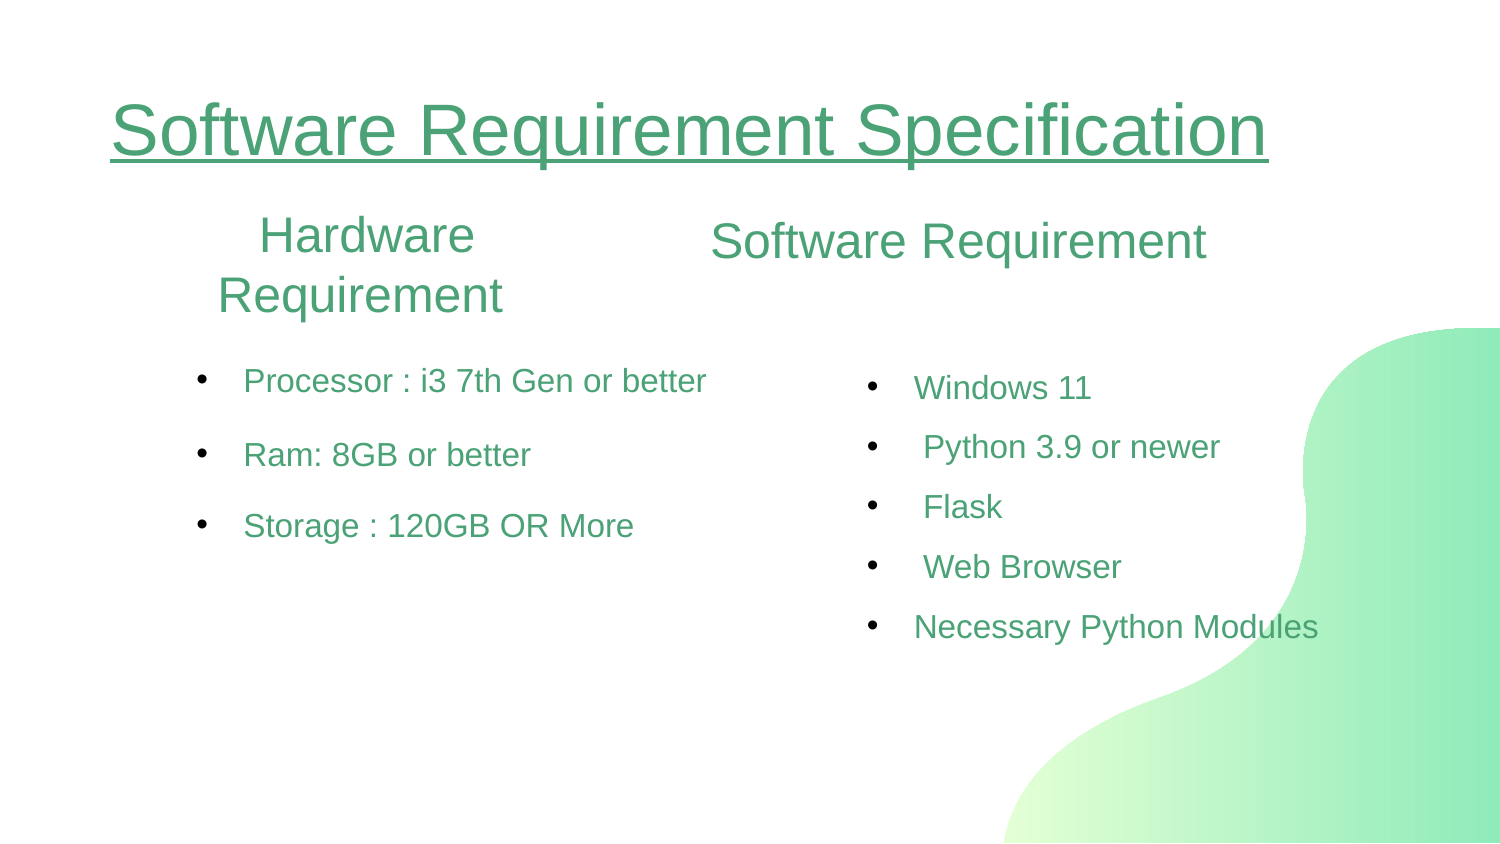

Software Requirement Specification
# Hardware Requirement
Software Requirement
Processor : i3 7th Gen or better
Windows 11
 Python 3.9 or newer
 Flask
 Web Browser
Necessary Python Modules
Ram: 8GB or better
Storage : 120GB OR More